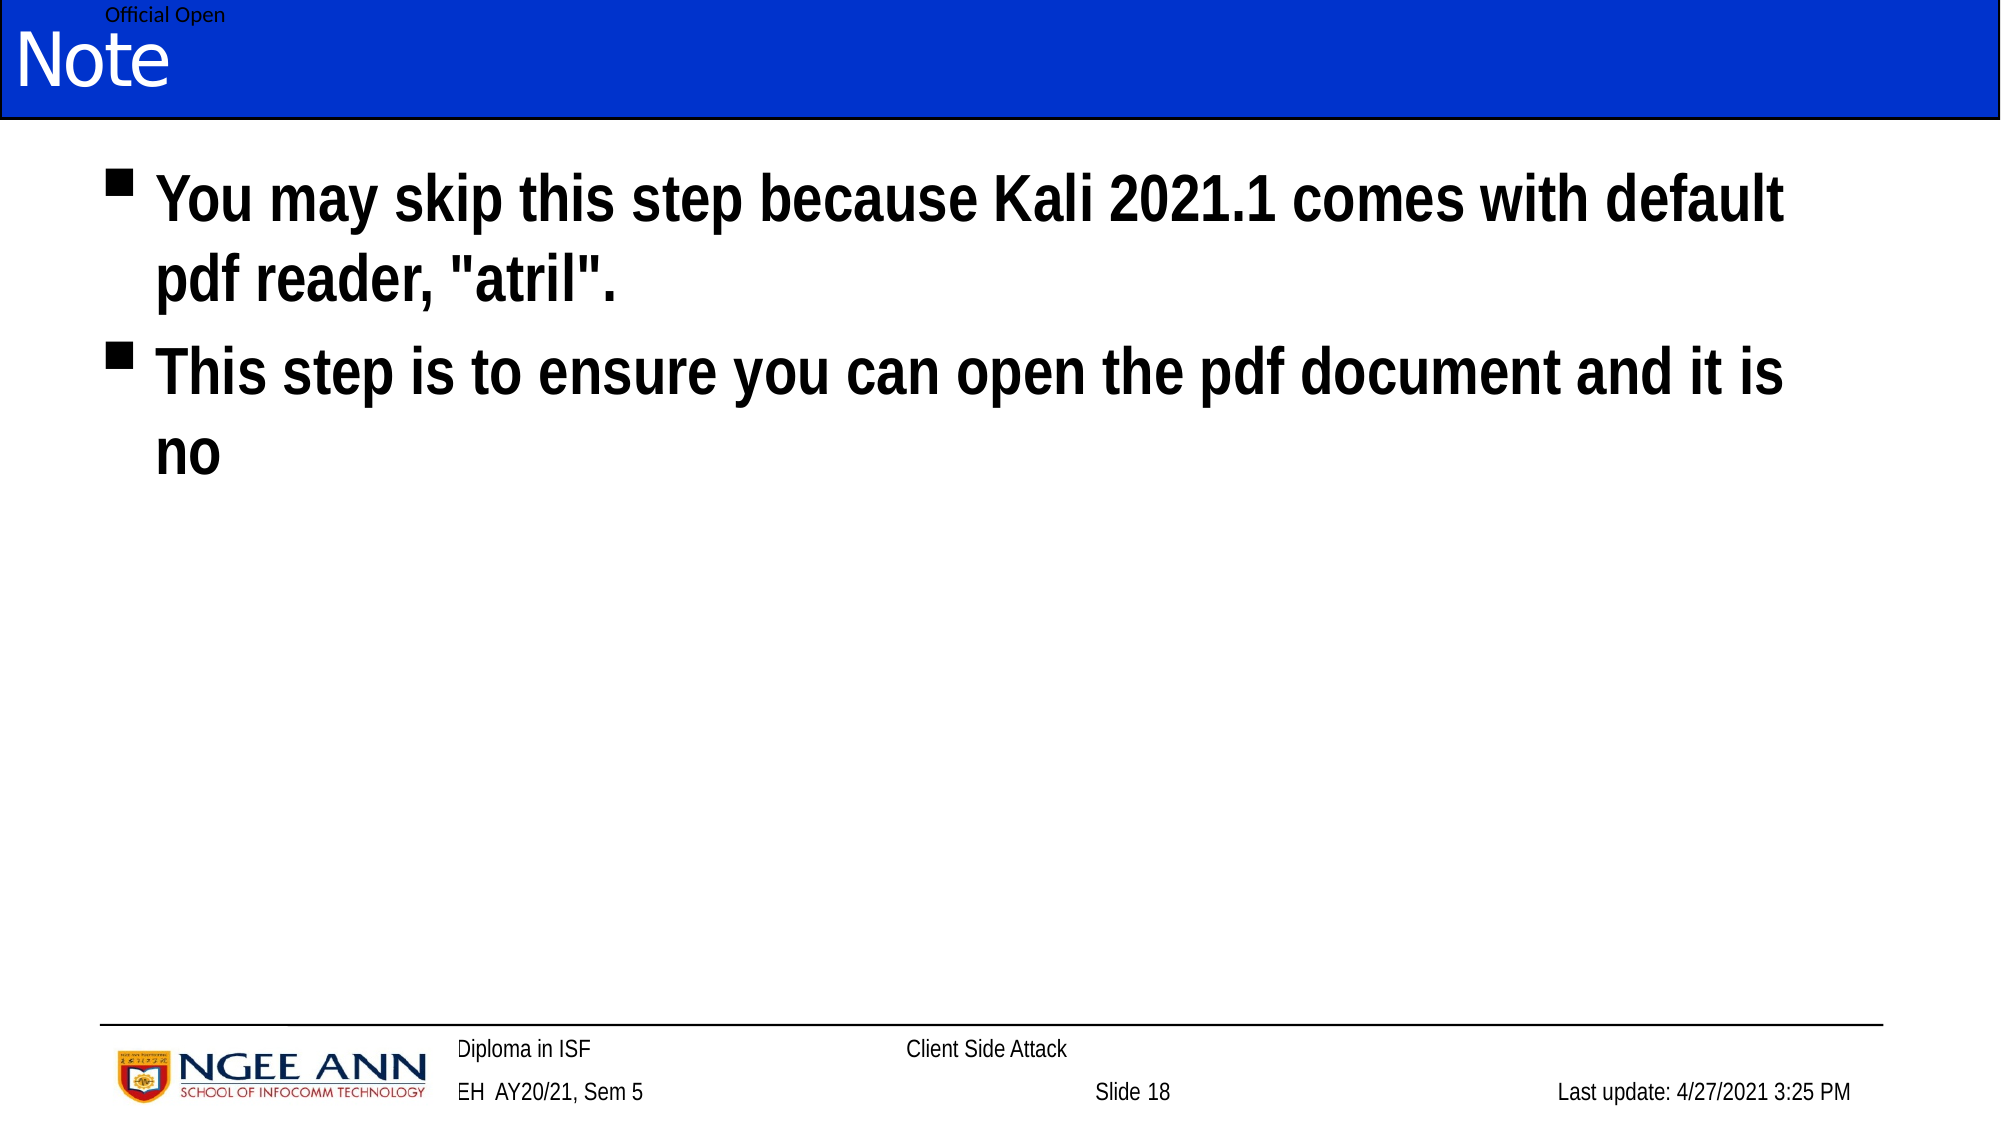

# Note
You may skip this step because Kali 2021.1 comes with default pdf reader, "atril".
This step is to ensure you can open the pdf document and it is no